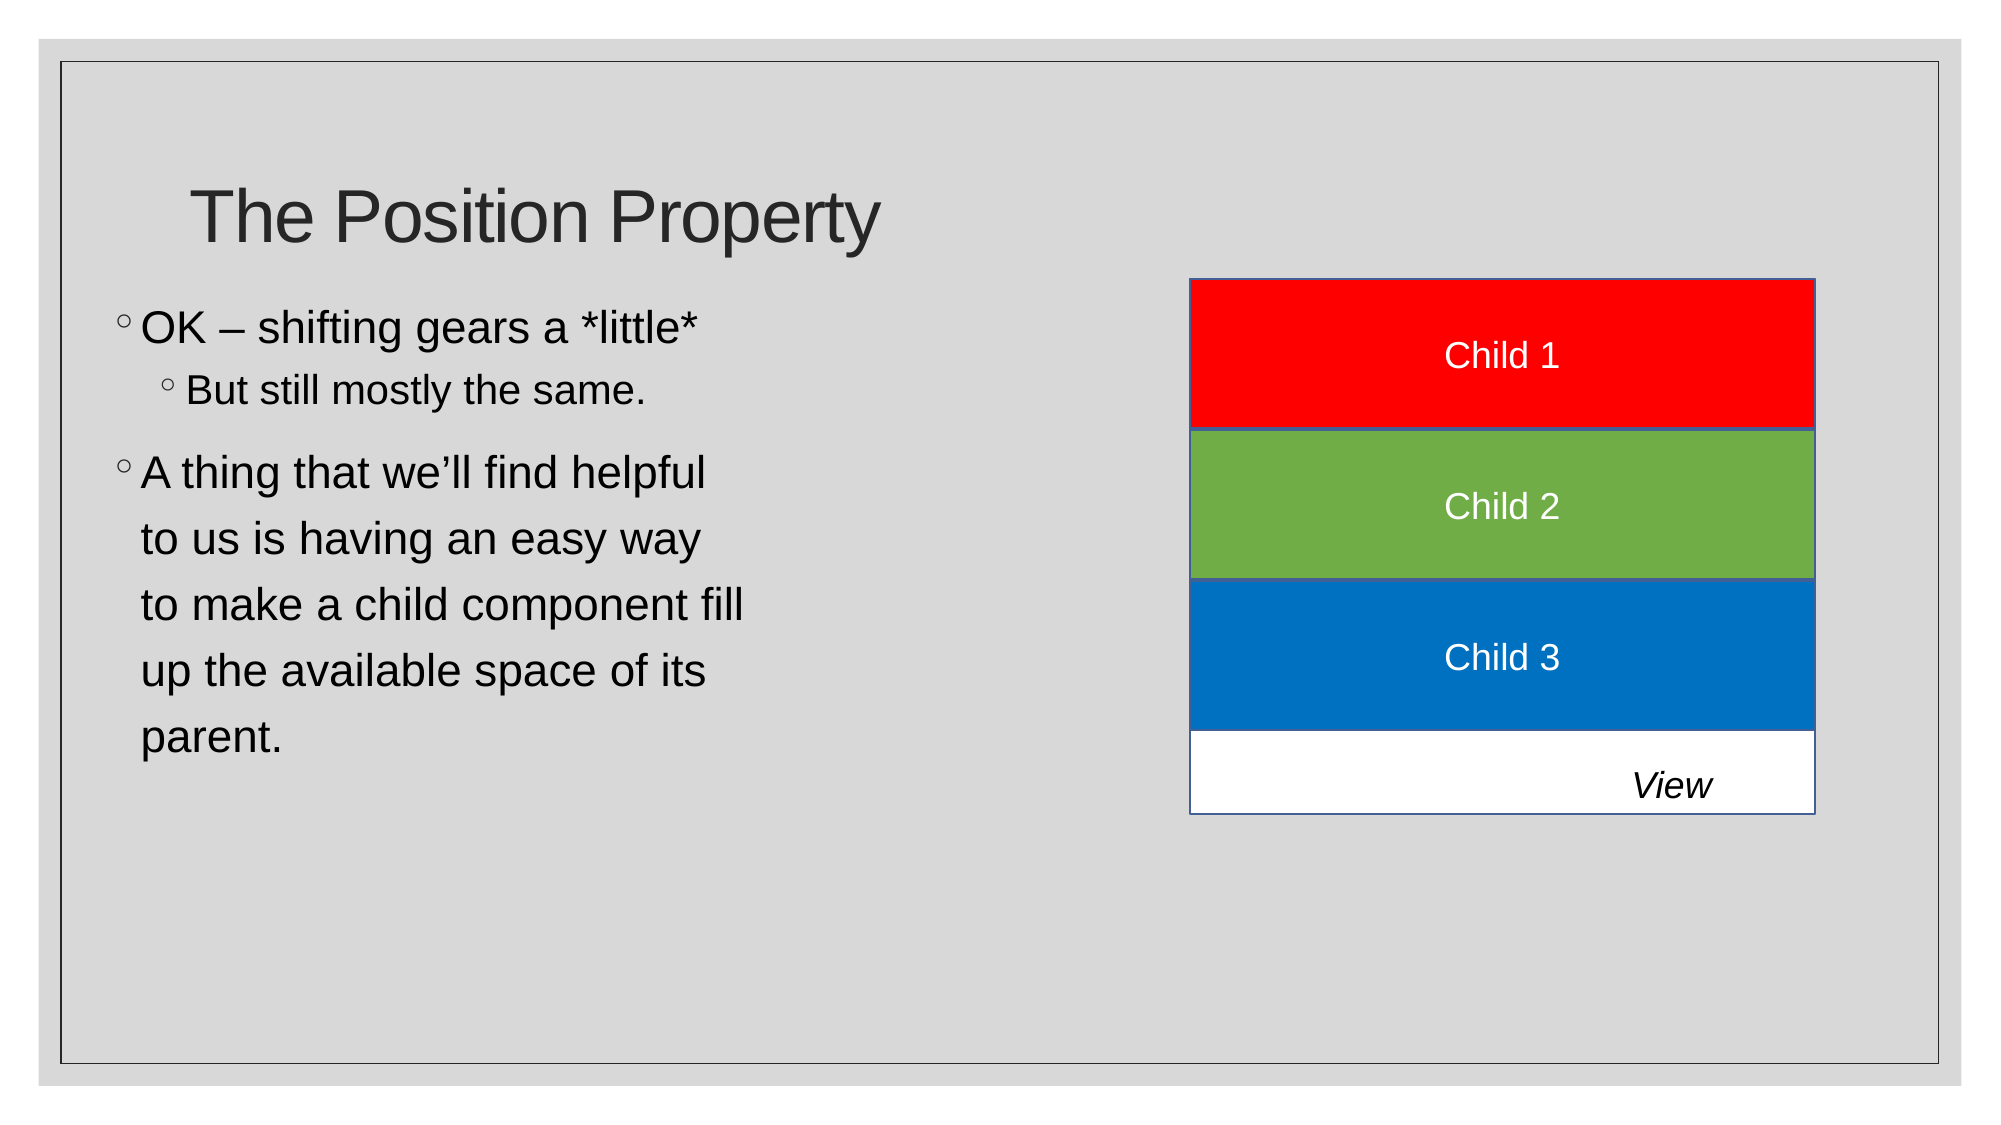

# The Position Property
OK – shifting gears a *little*
But still mostly the same.
A thing that we’ll find helpful to us is having an easy way to make a child component fill up the available space of its parent.

Child 1
Child 2
Child 3
View